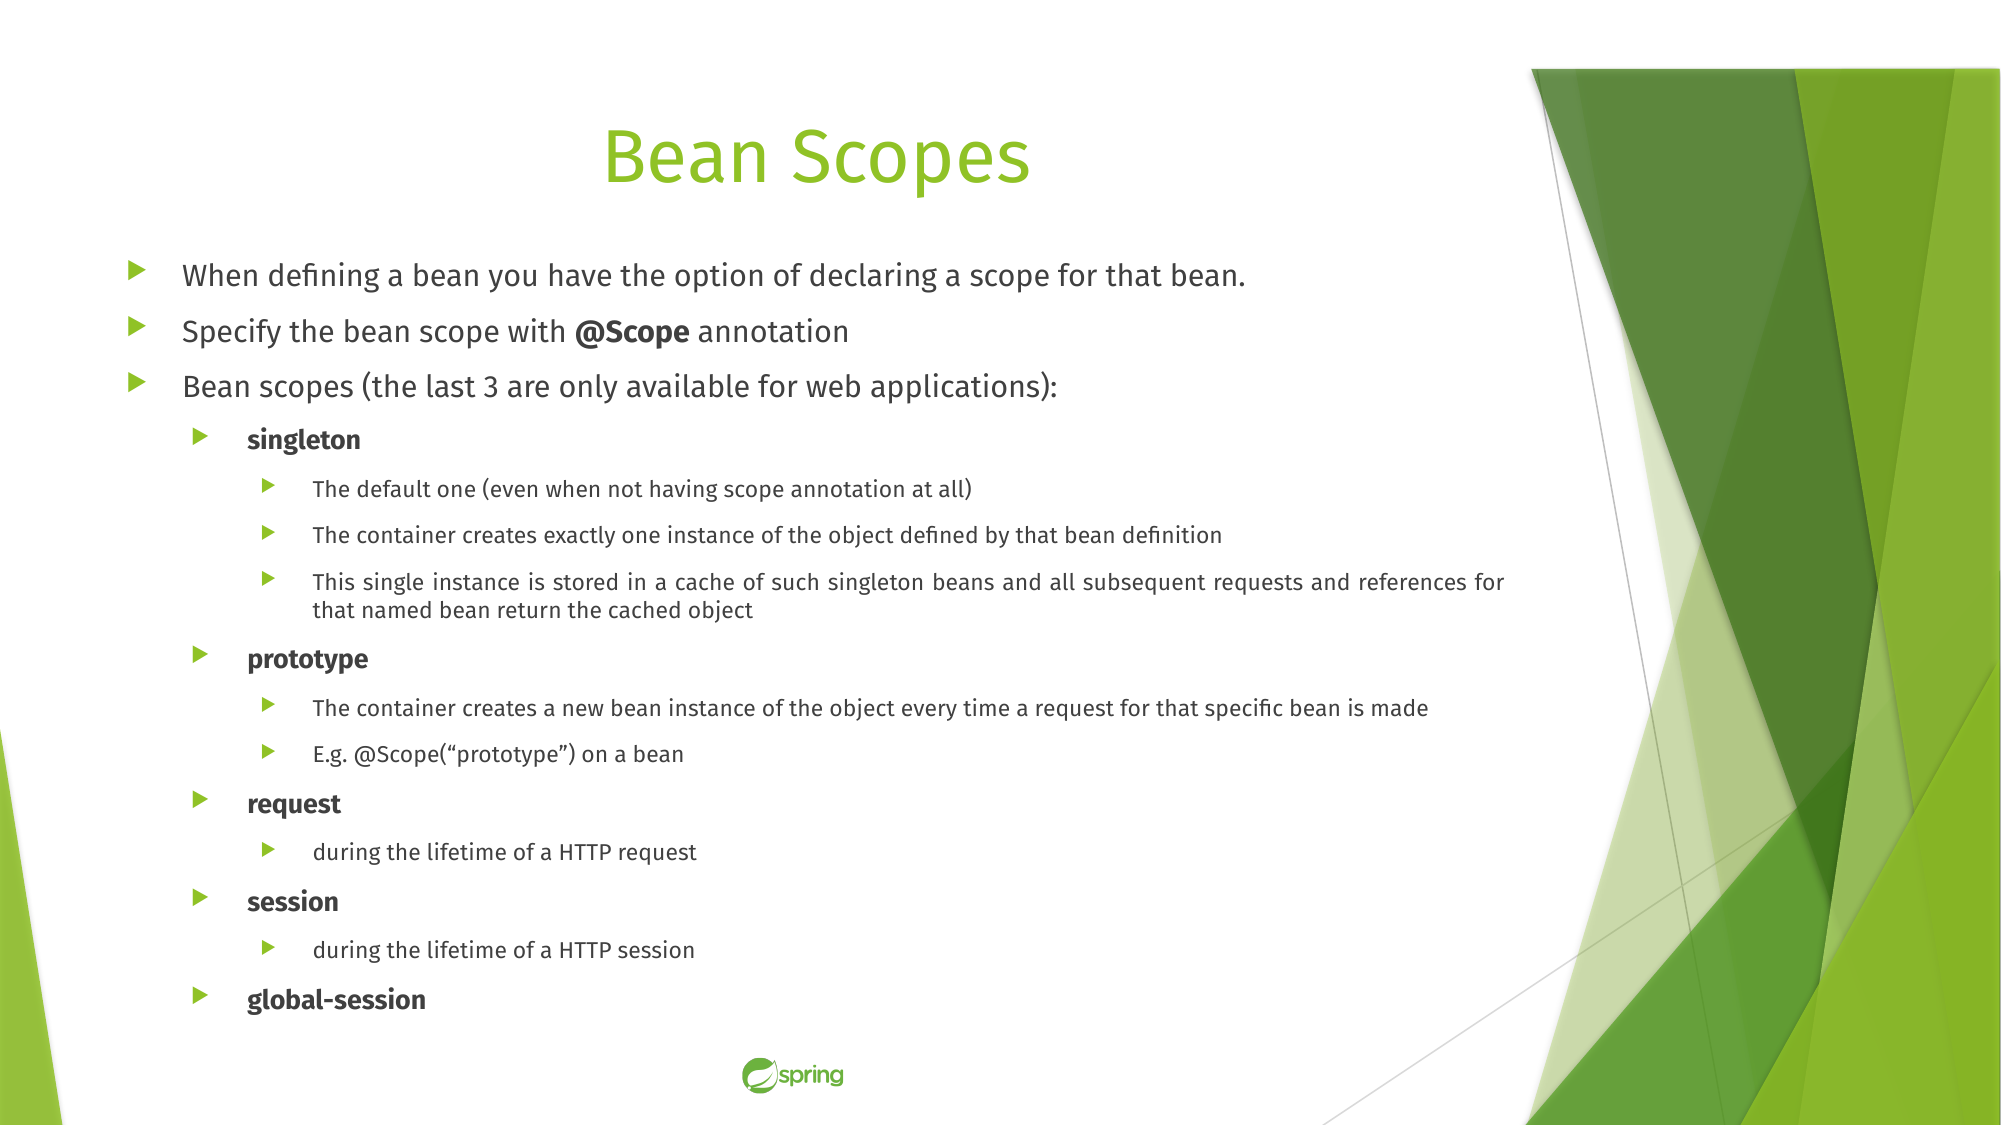

# Bean Scopes
When defining a bean you have the option of declaring a scope for that bean.
Specify the bean scope with @Scope annotation
Bean scopes (the last 3 are only available for web applications):
singleton
The default one (even when not having scope annotation at all)
The container creates exactly one instance of the object defined by that bean definition
This single instance is stored in a cache of such singleton beans and all subsequent requests and references for that named bean return the cached object
prototype
The container creates a new bean instance of the object every time a request for that specific bean is made
E.g. @Scope(“prototype”) on a bean
request
during the lifetime of a HTTP request
session
during the lifetime of a HTTP session
global-session